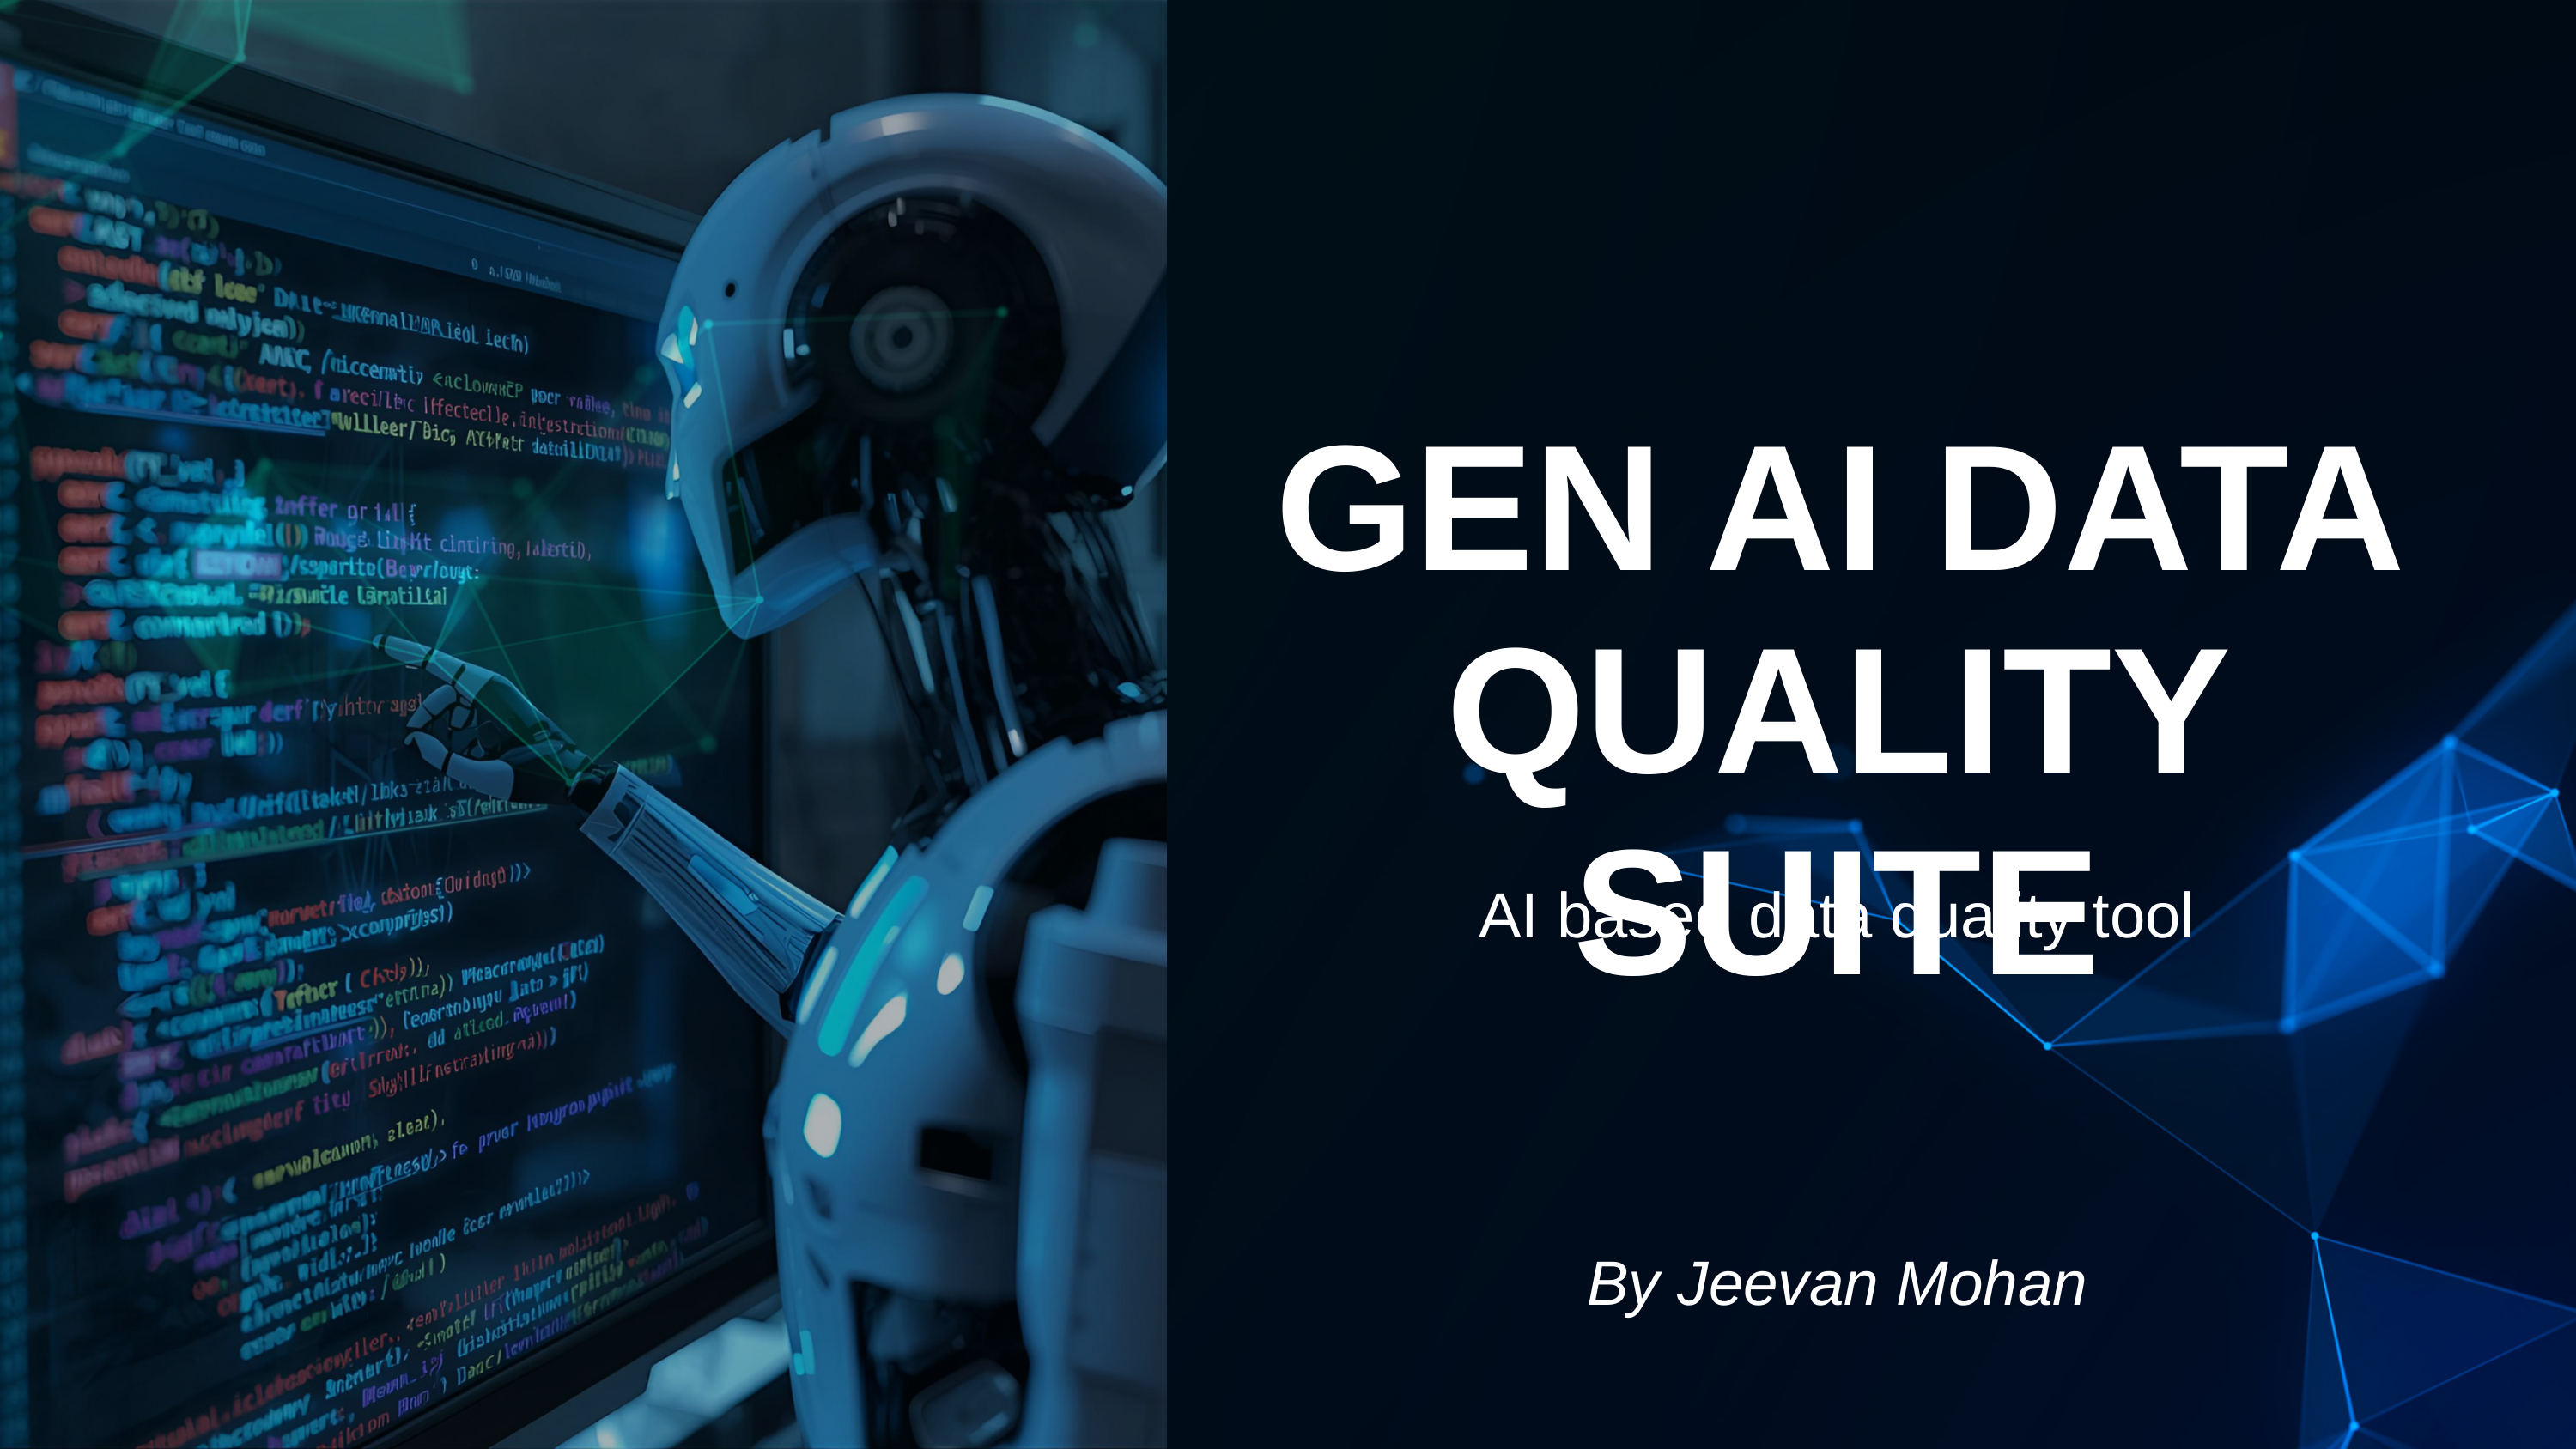

GEN AI DATA QUALITY SUITE
AI based data quality tool
By Jeevan Mohan